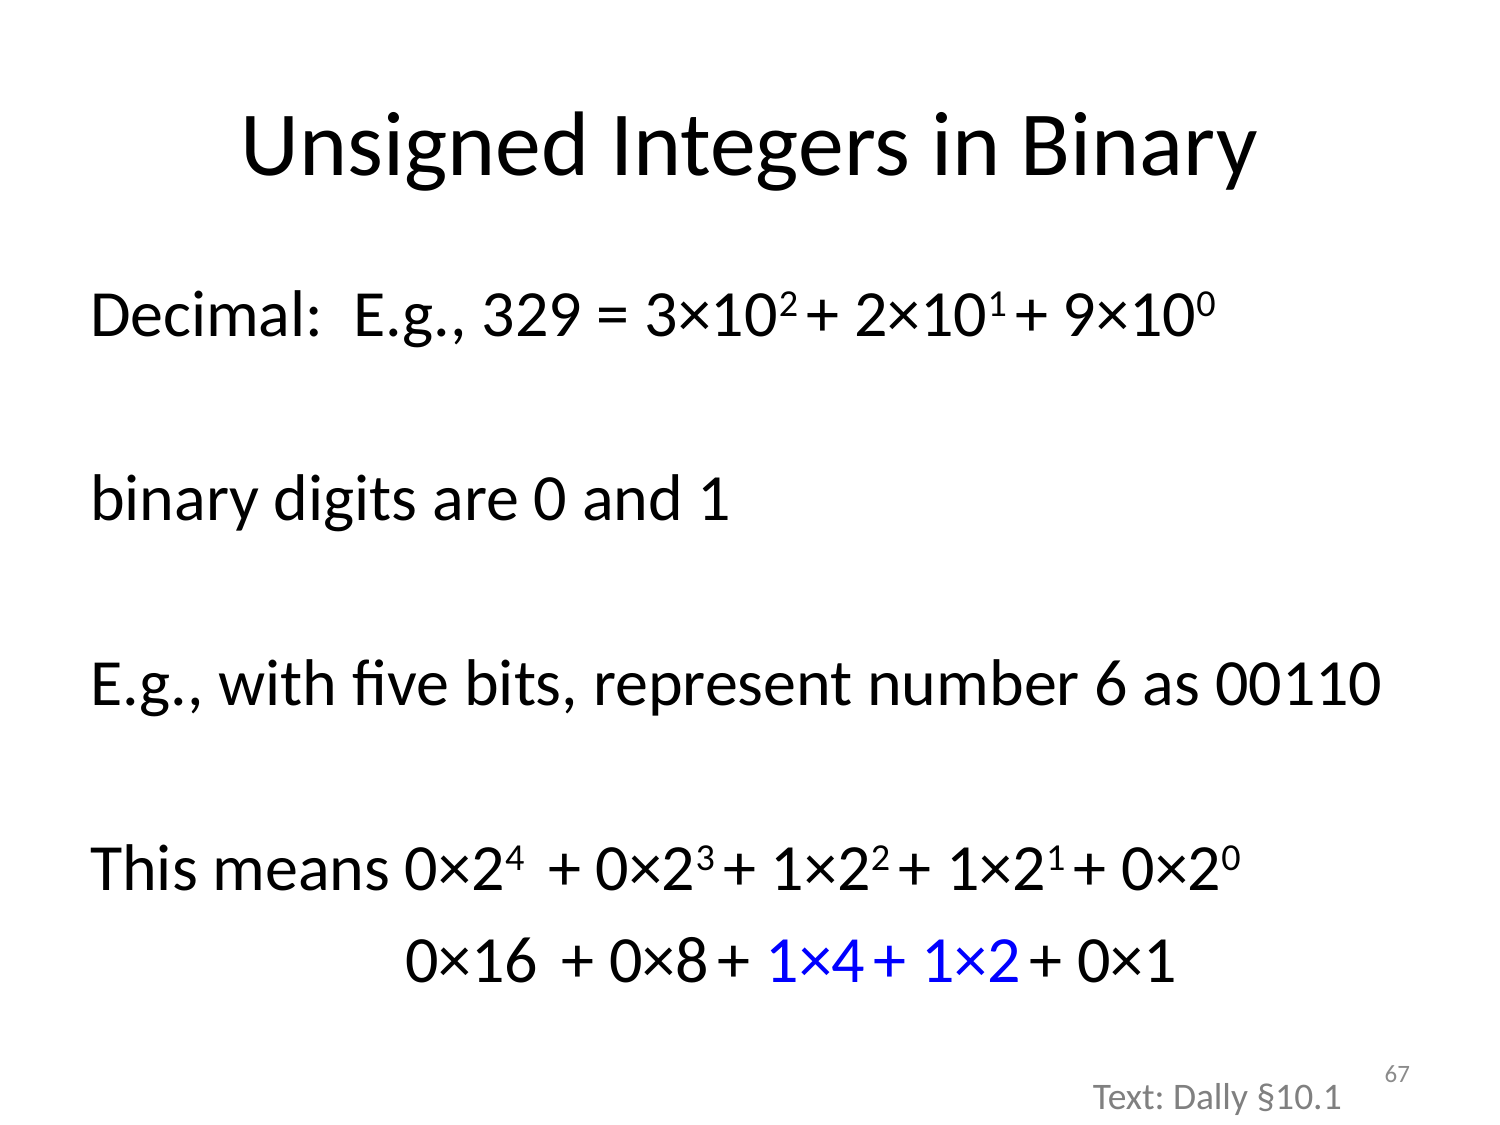

# Unsigned Integers in Binary
Decimal:  E.g., 329 = 3×102 + 2×101 + 9×100

binary digits are 0 and 1

E.g., with five bits, represent number 6 as 00110

This means 0×24  + 0×23 + 1×22 + 1×21 + 0×20
                     0×16  + 0×8 + 1×4 + 1×2 + 0×1

67
Text: Dally §10.1